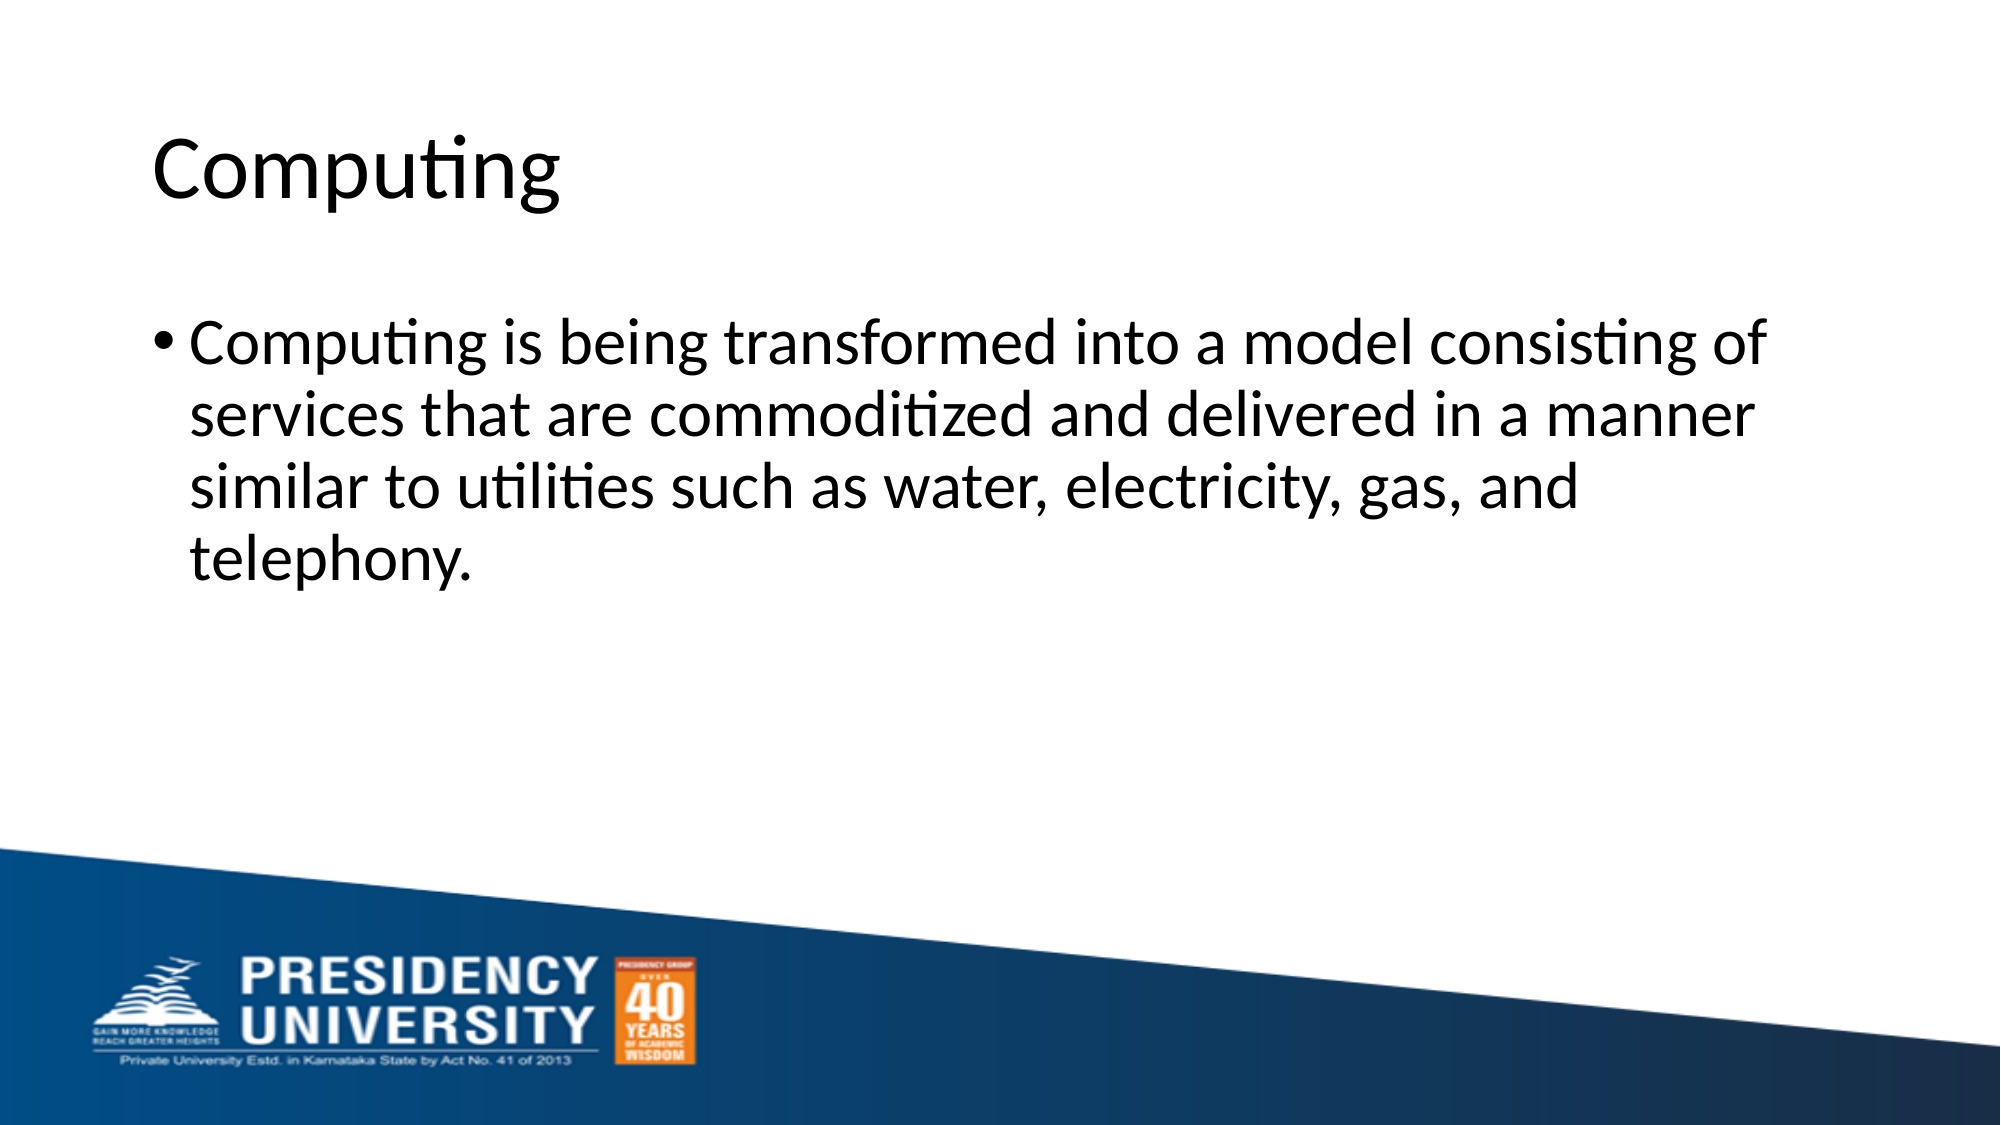

# Computing
Computing is being transformed into a model consisting of services that are commoditized and delivered in a manner similar to utilities such as water, electricity, gas, and telephony.